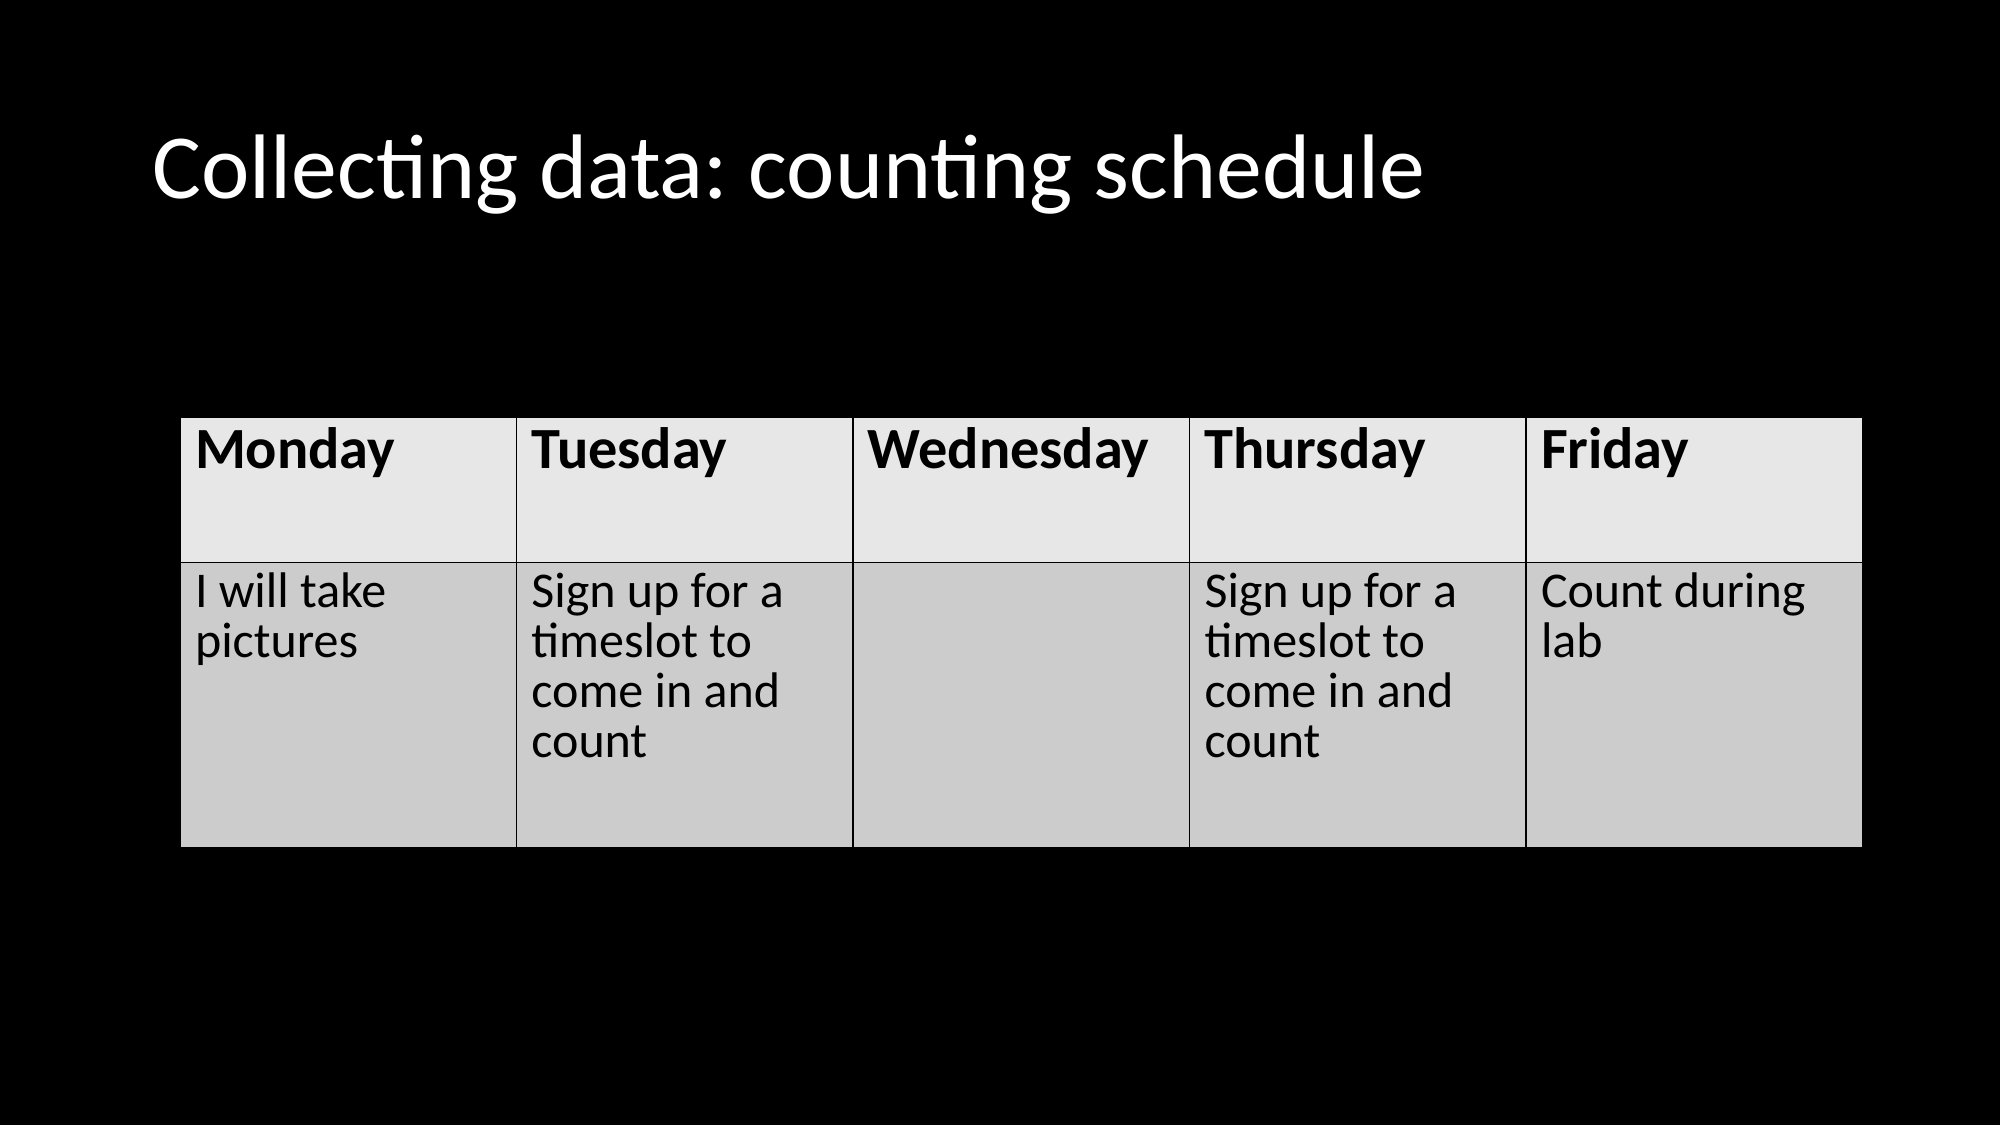

# Collecting data: counting schedule
| Monday | Tuesday | Wednesday | Thursday | Friday |
| --- | --- | --- | --- | --- |
| I will take pictures | Sign up for a timeslot to come in and count |  | Sign up for a timeslot to come in and count | Count during lab |